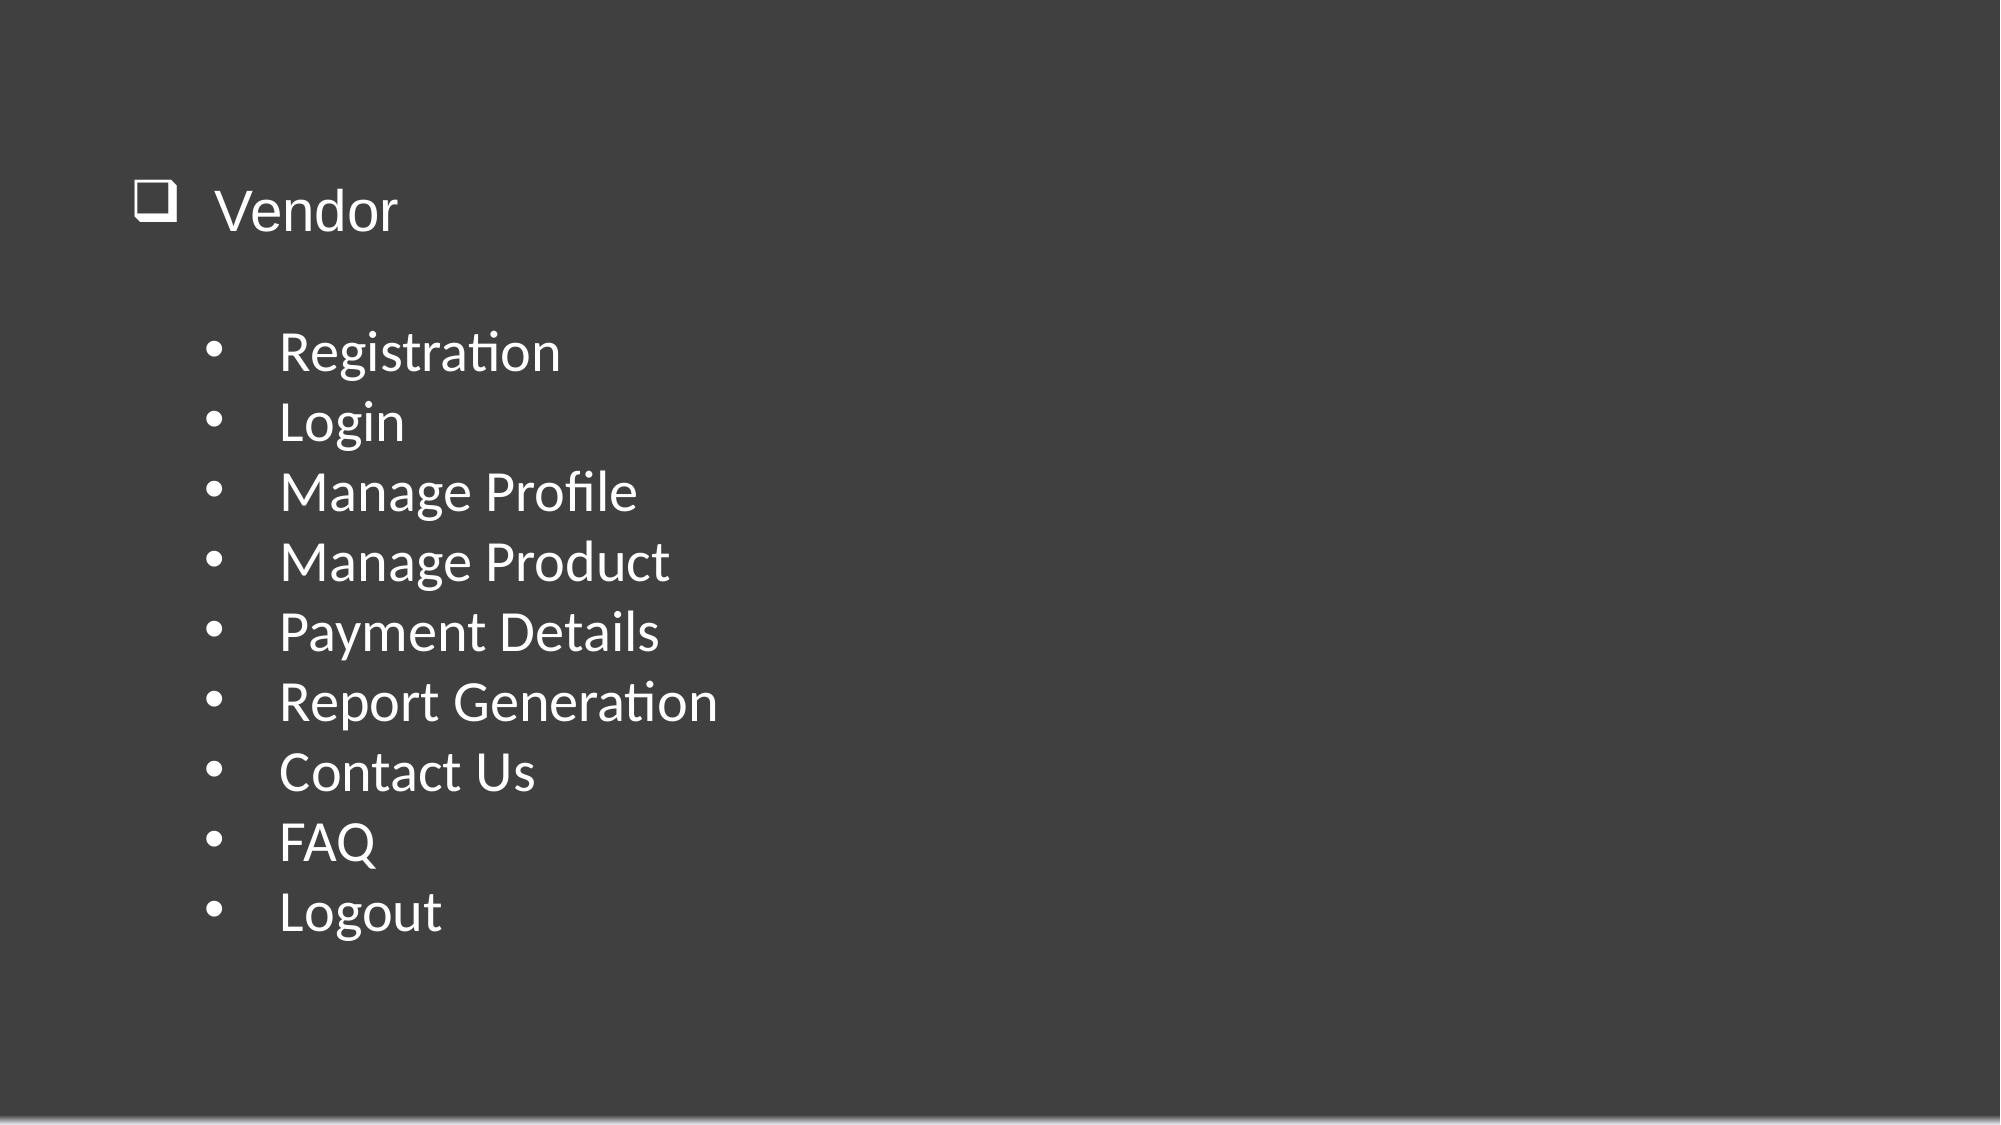

Vendor

Registration
Login
Manage Profile
Manage Product
Payment Details
Report Generation
Contact Us
FAQ
Logout